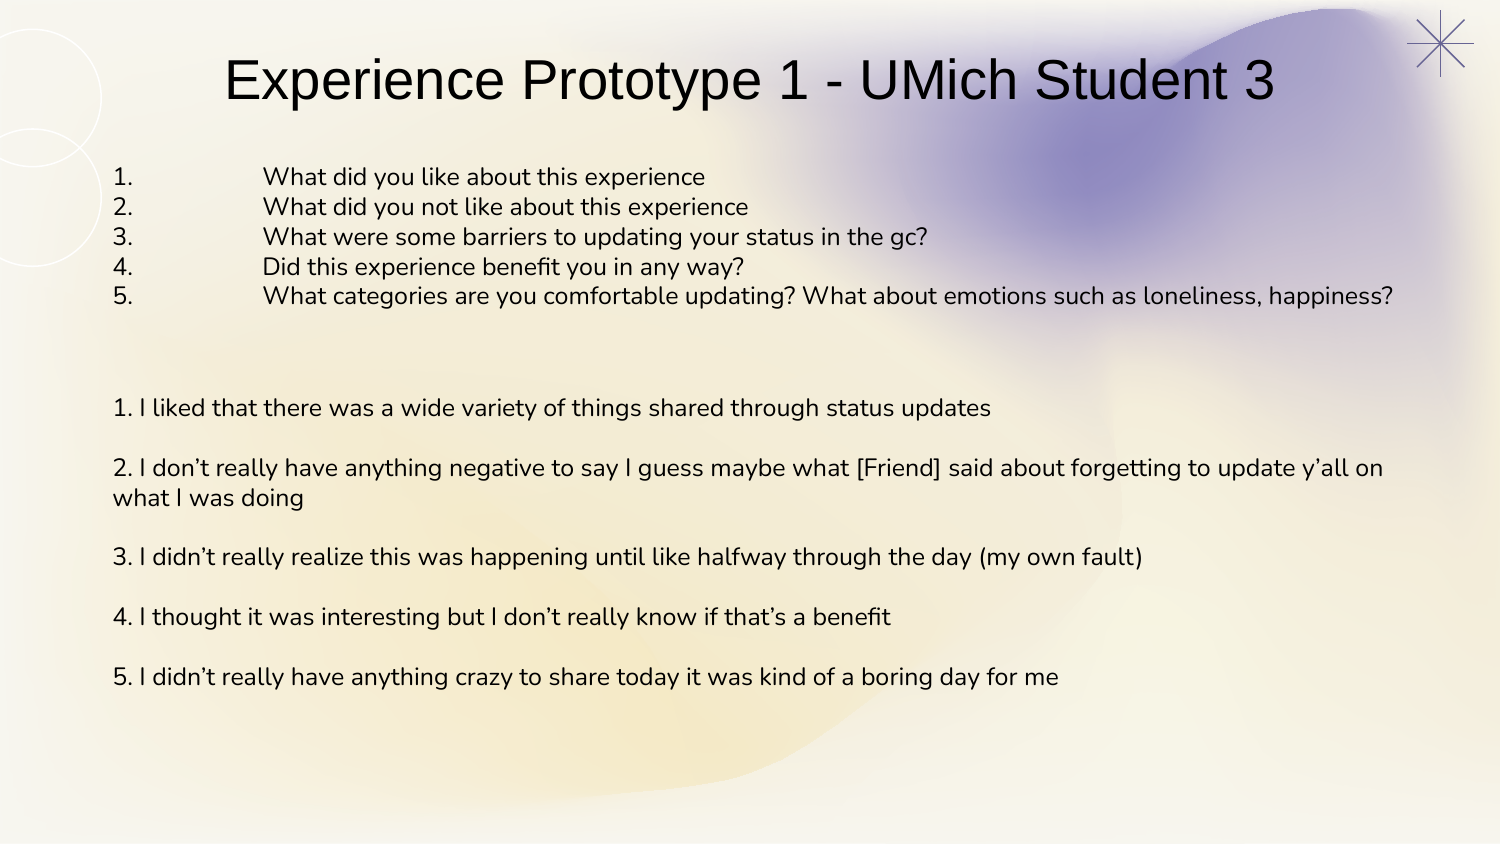

# Experience Prototype 1 - UMich Student 3
1.	What did you like about this experience
2.	What did you not like about this experience
3.	What were some barriers to updating your status in the gc?
4.	Did this experience benefit you in any way?
5.	What categories are you comfortable updating? What about emotions such as loneliness, happiness?
1. I liked that there was a wide variety of things shared through status updates

2. I don’t really have anything negative to say I guess maybe what [Friend] said about forgetting to update y’all on what I was doing

3. I didn’t really realize this was happening until like halfway through the day (my own fault)

4. I thought it was interesting but I don’t really know if that’s a benefit

5. I didn’t really have anything crazy to share today it was kind of a boring day for me